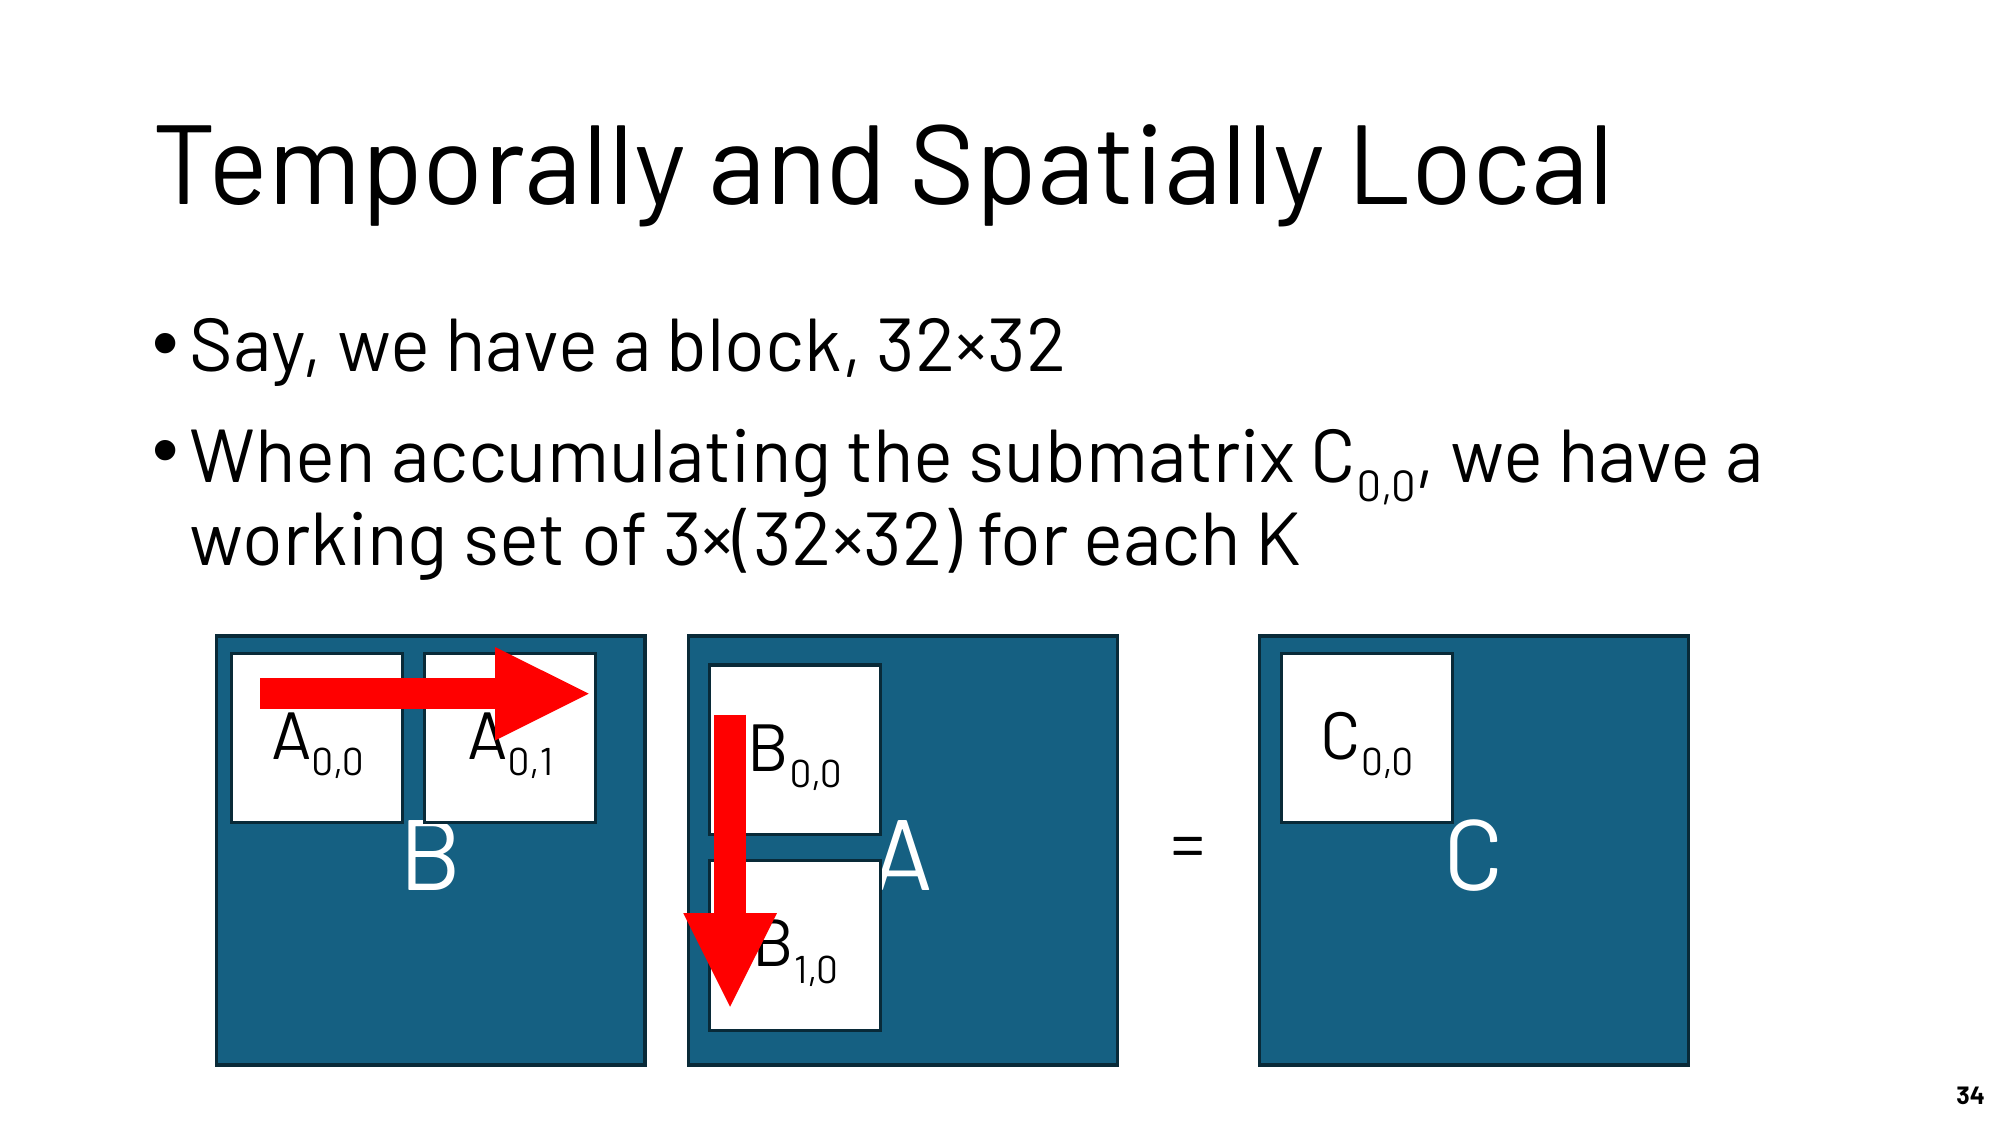

# Temporally and Spatially Local
Say, we have a block, 32×32
When accumulating the submatrix C0,0, we have a working set of 3×(32×32) for each K

B
A
C
A0,0
A0,1
C0,0
B0,0
=
B1,0
34